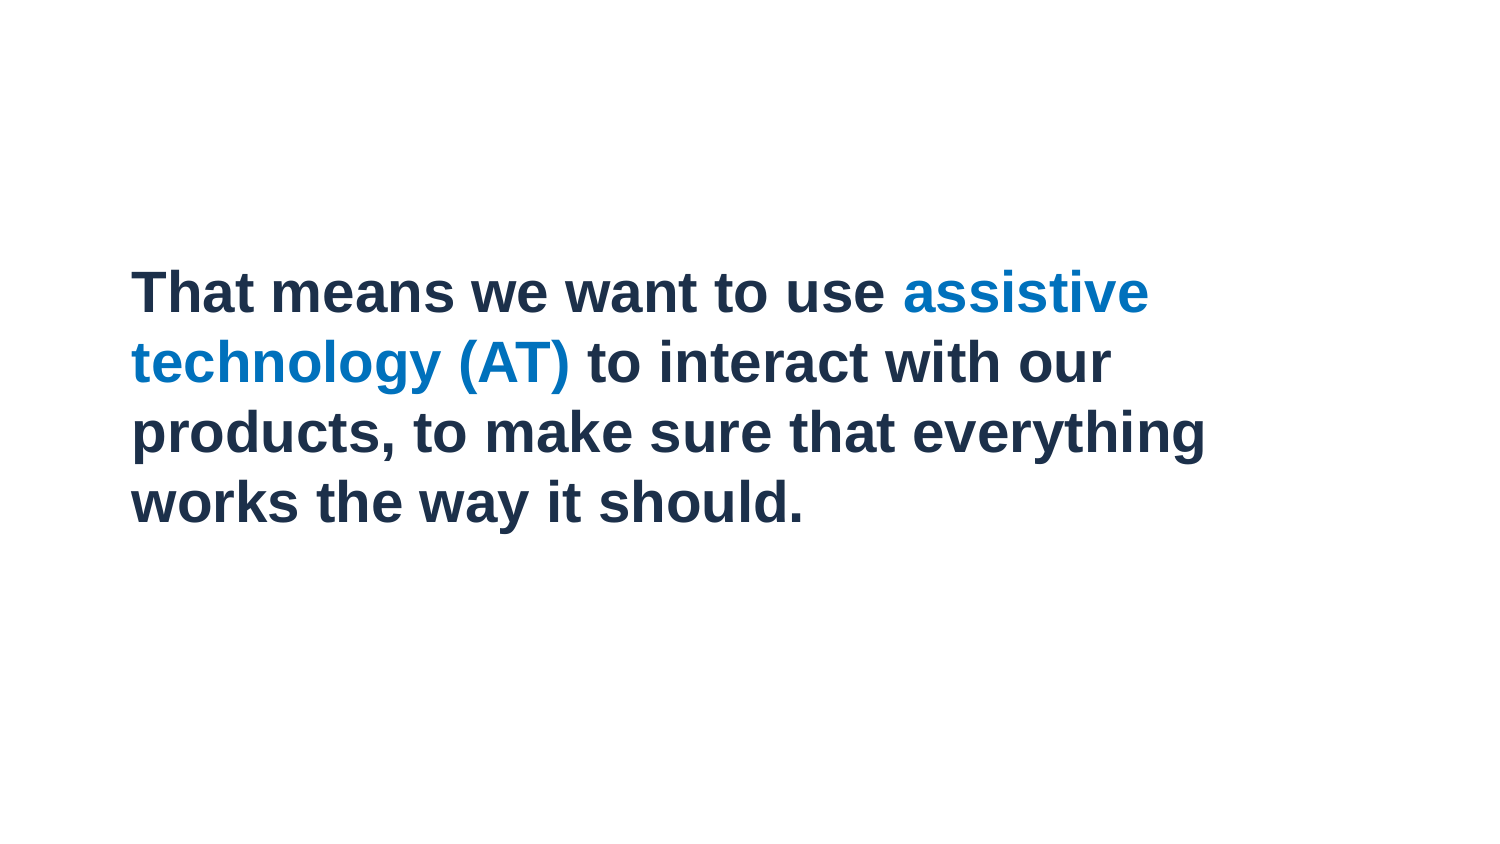

# That means we want to use assistive technology (AT) to interact with our products, to make sure that everything works the way it should.